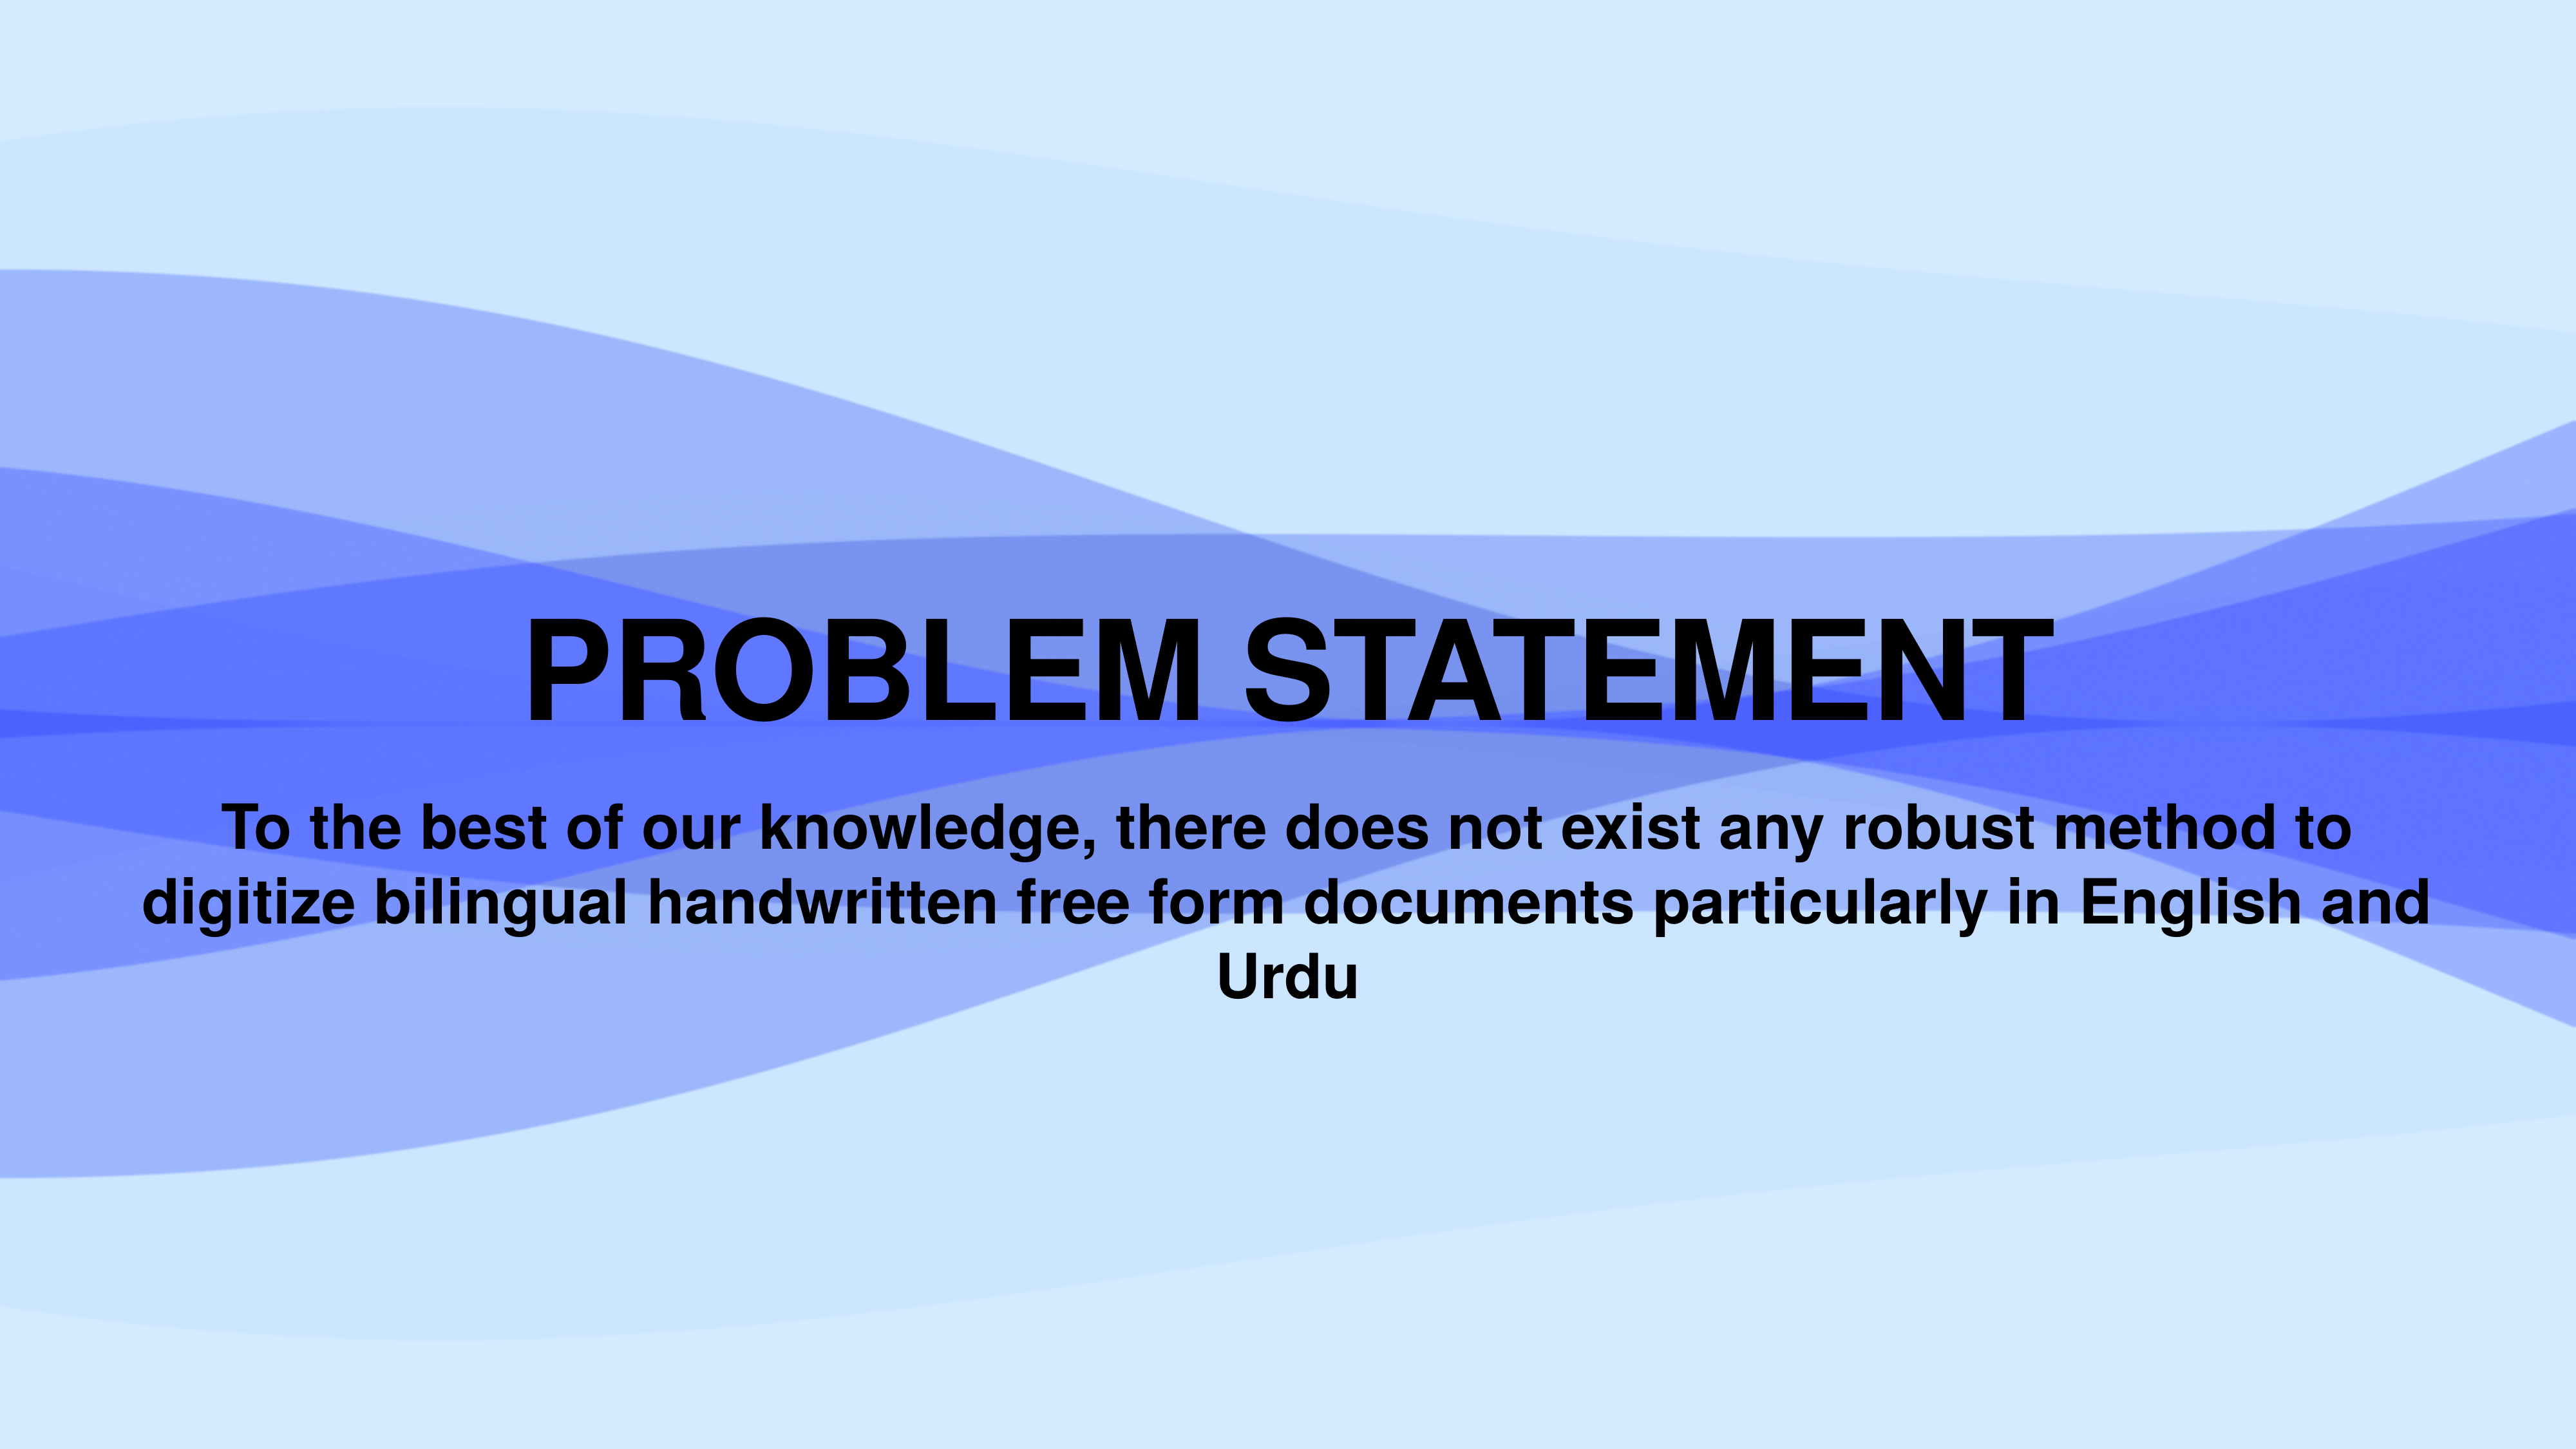

PROBLEM STATEMENT
To the best of our knowledge, there does not exist any robust method to digitize bilingual handwritten free form documents particularly in English and Urdu